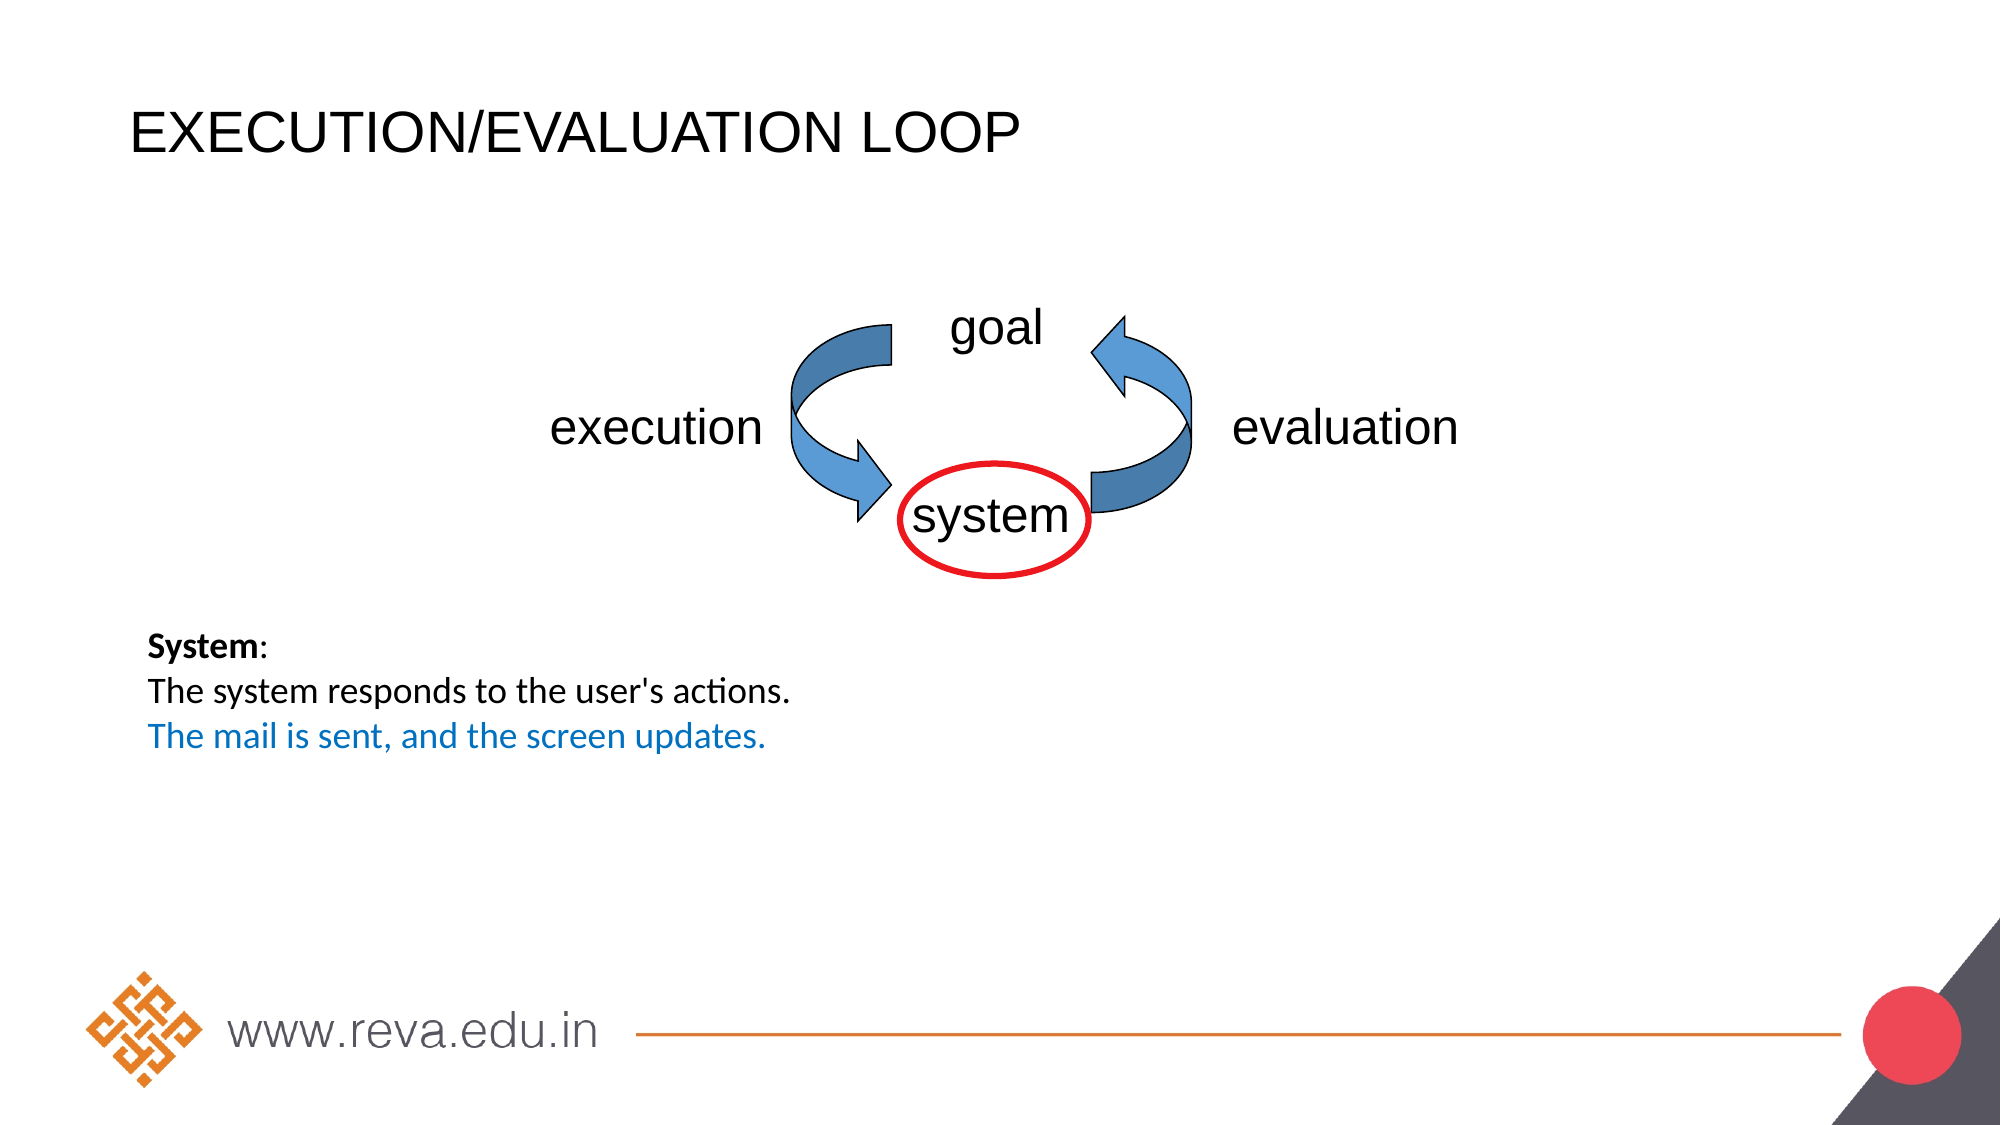

# execution/evaluation loop
goal

execution
evaluation
system

System:
The system responds to the user's actions.
The mail is sent, and the screen updates.